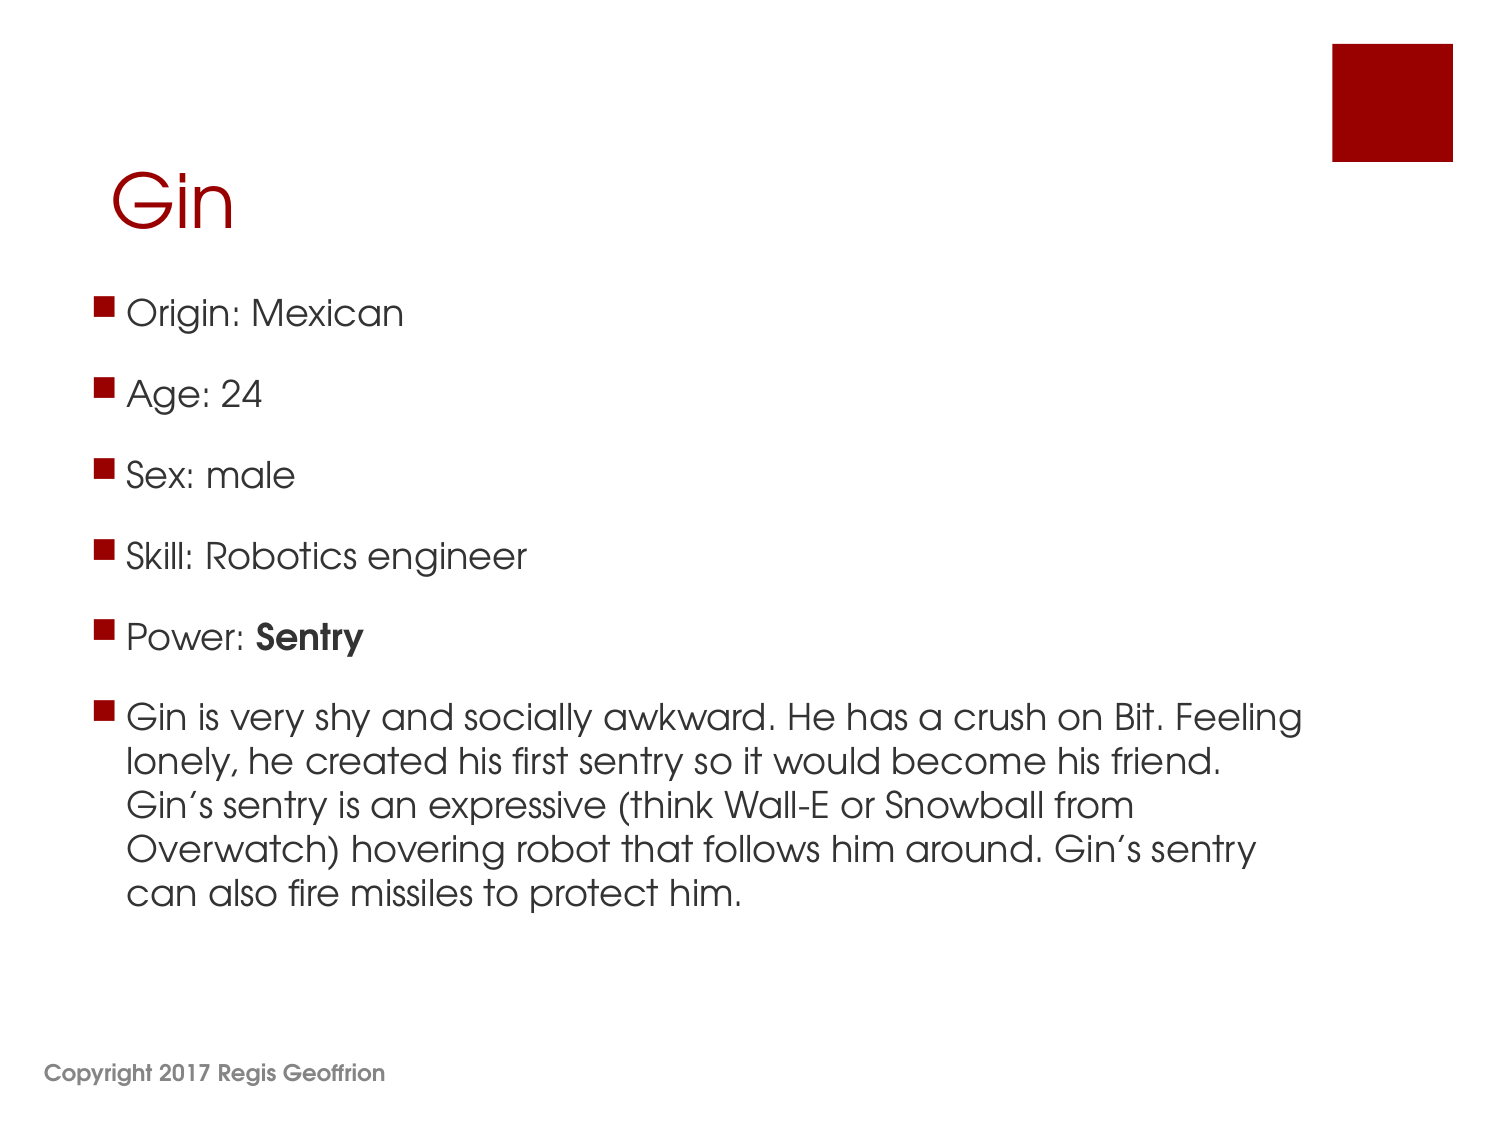

# Gin
Origin: Mexican
Age: 24
Sex: male
Skill: Robotics engineer
Power: Sentry
Gin is very shy and socially awkward. He has a crush on Bit. Feeling lonely, he created his first sentry so it would become his friend. Gin’s sentry is an expressive (think Wall-E or Snowball from Overwatch) hovering robot that follows him around. Gin’s sentry can also fire missiles to protect him.

Copyright 2017 Regis Geoffrion